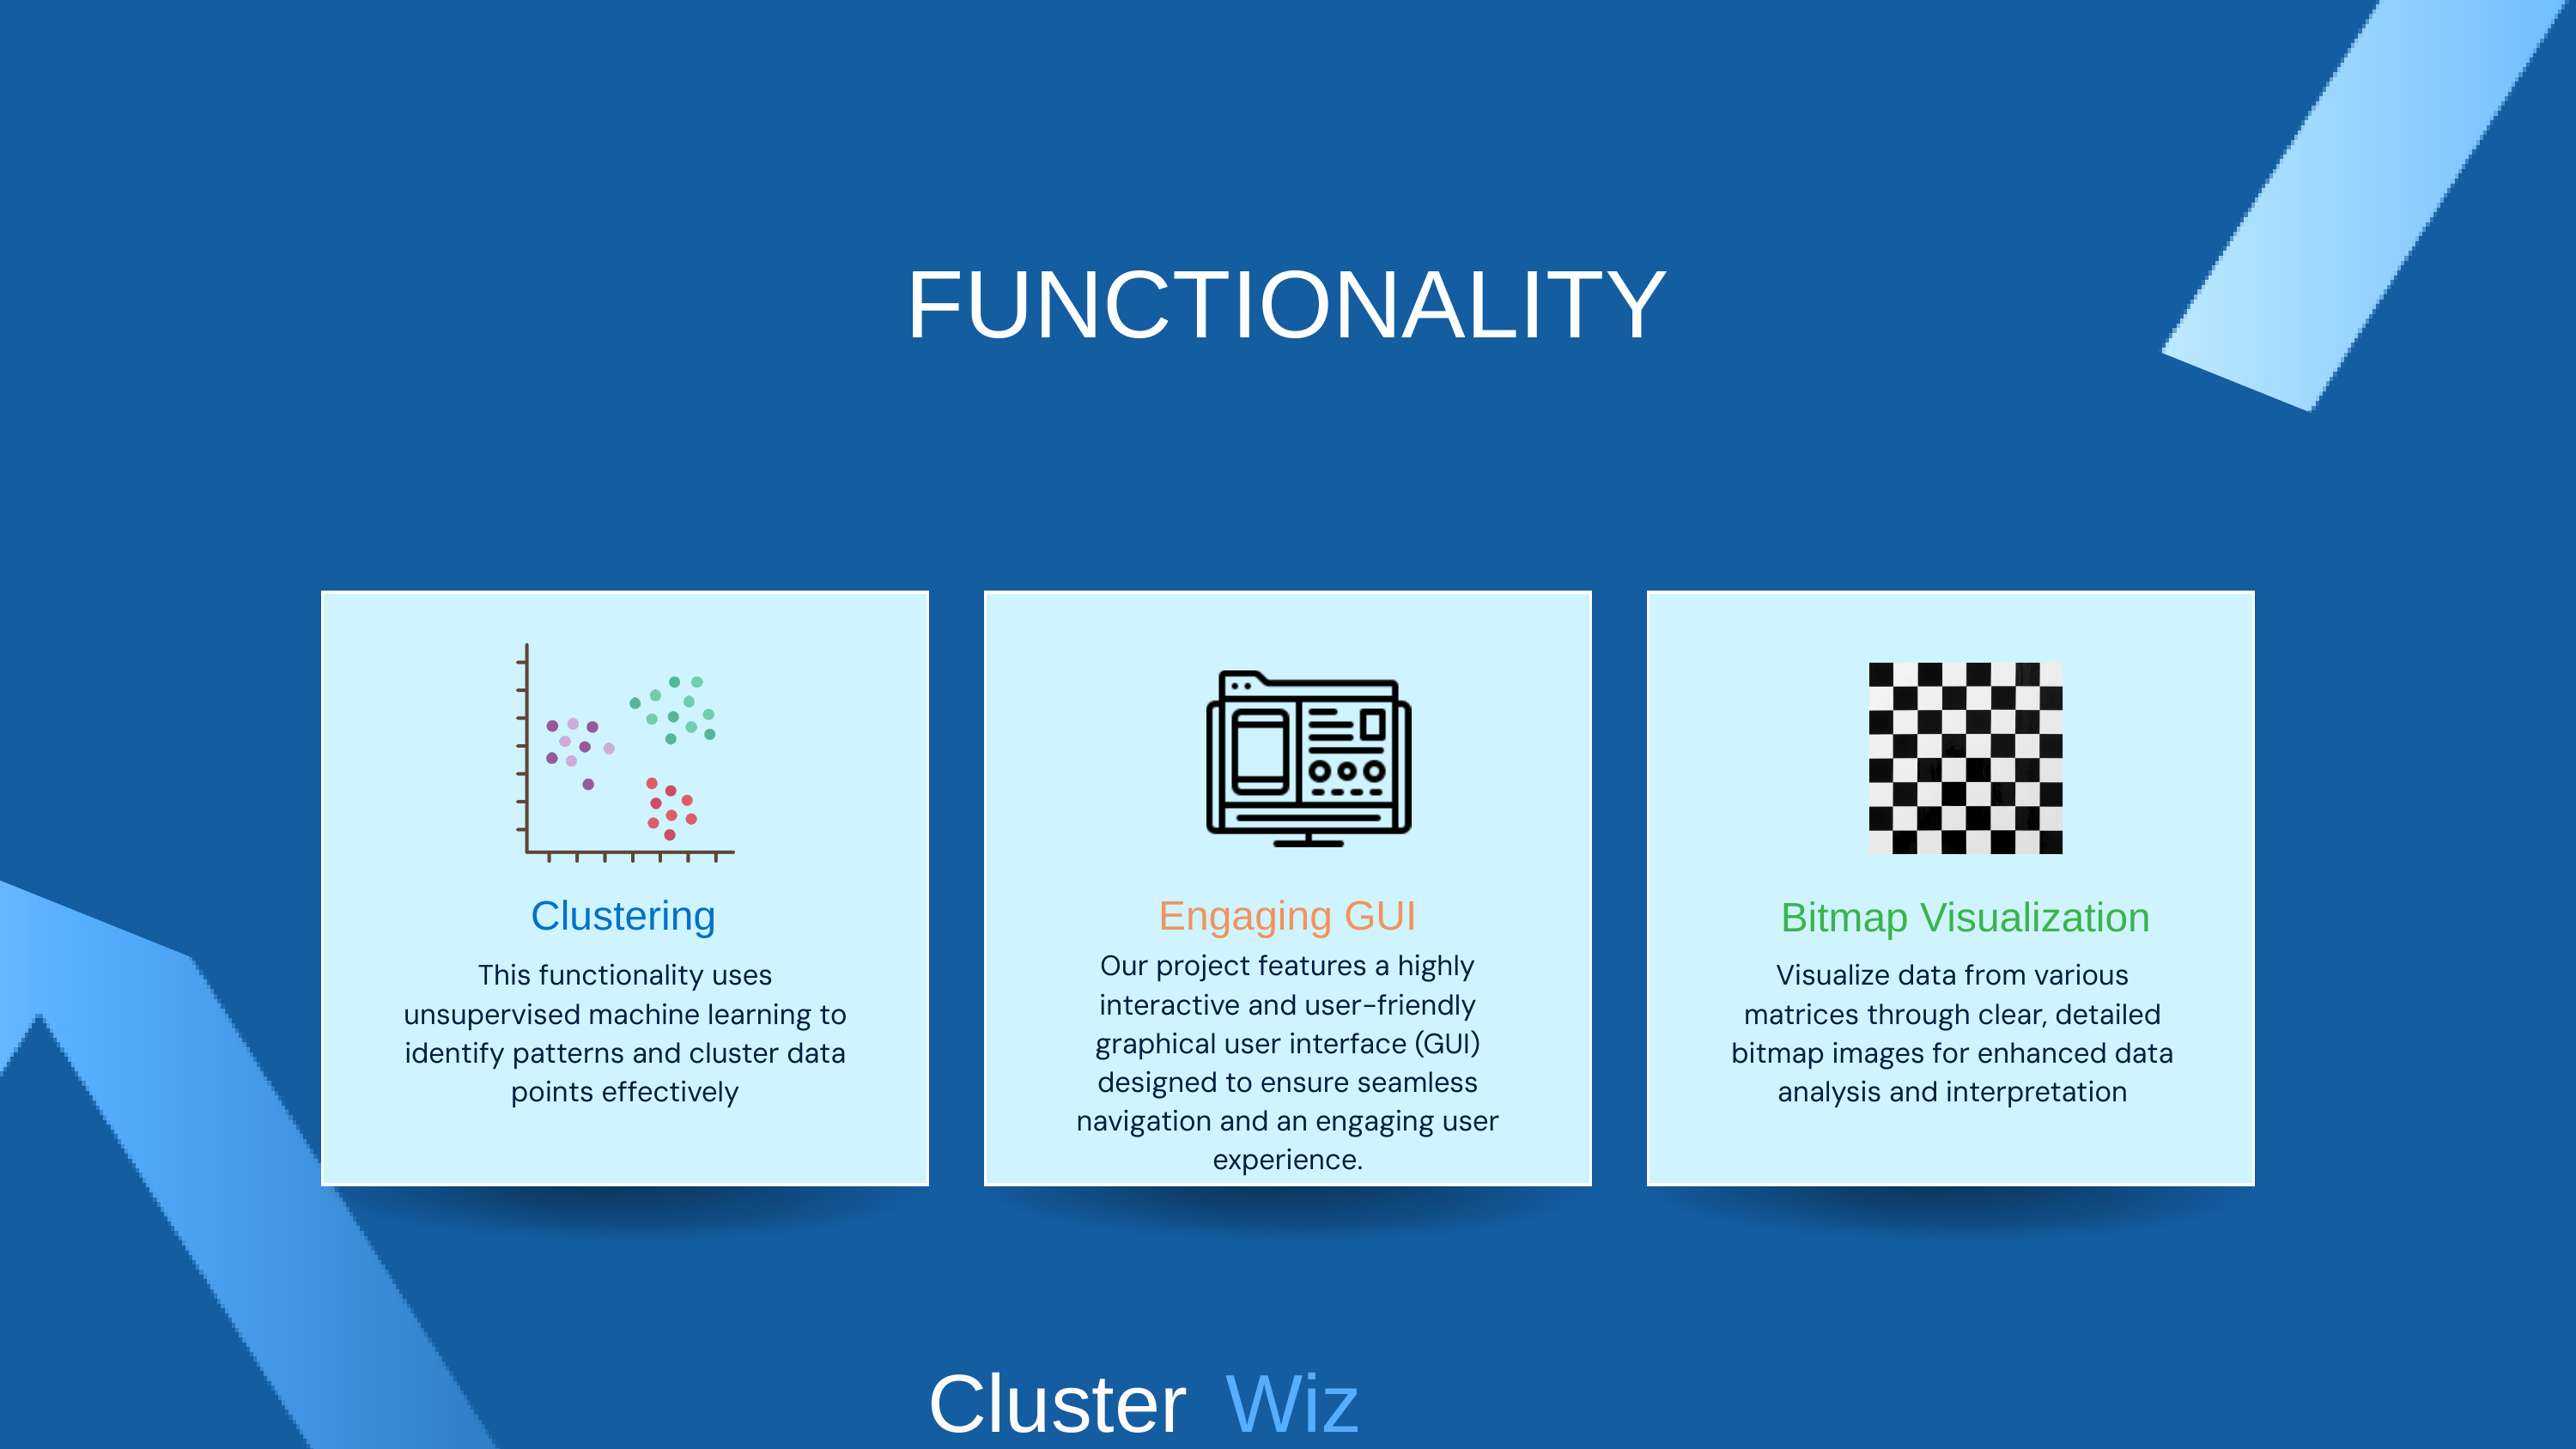

FUNCTIONALITY

Clustering
Engaging GUI
Bitmap Visualization

Our project features a highly interactive and user-friendly graphical user interface (GUI) designed to ensure seamless navigation and an engaging user experience.
This functionality uses unsupervised machine learning to identify patterns and cluster data points effectively
Visualize data from various matrices through clear, detailed bitmap images for enhanced data analysis and interpretation

Cluster
Wiz